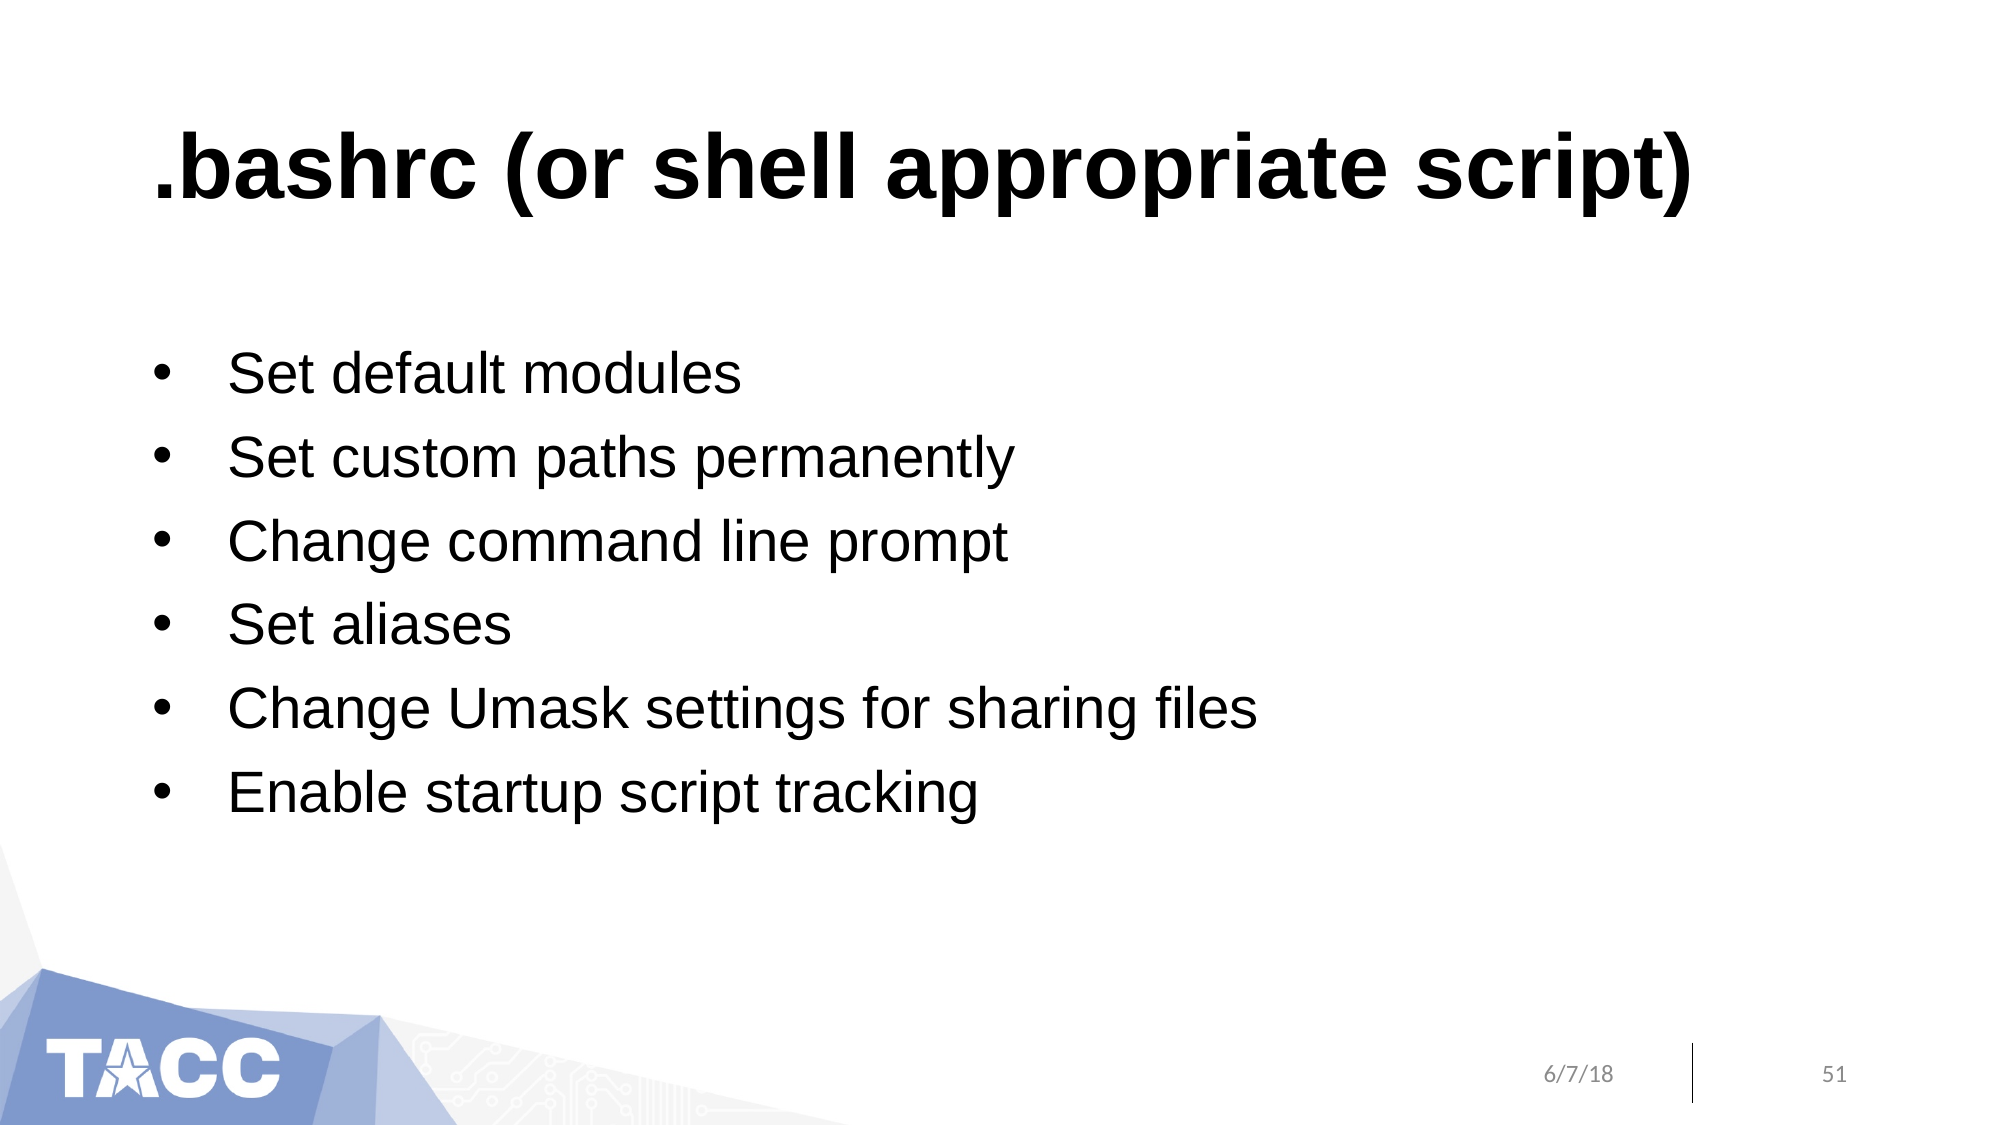

# .bashrc (or shell appropriate script)
Set default modules
Set custom paths permanently
Change command line prompt
Set aliases
Change Umask settings for sharing files
Enable startup script tracking

6/7/18
51